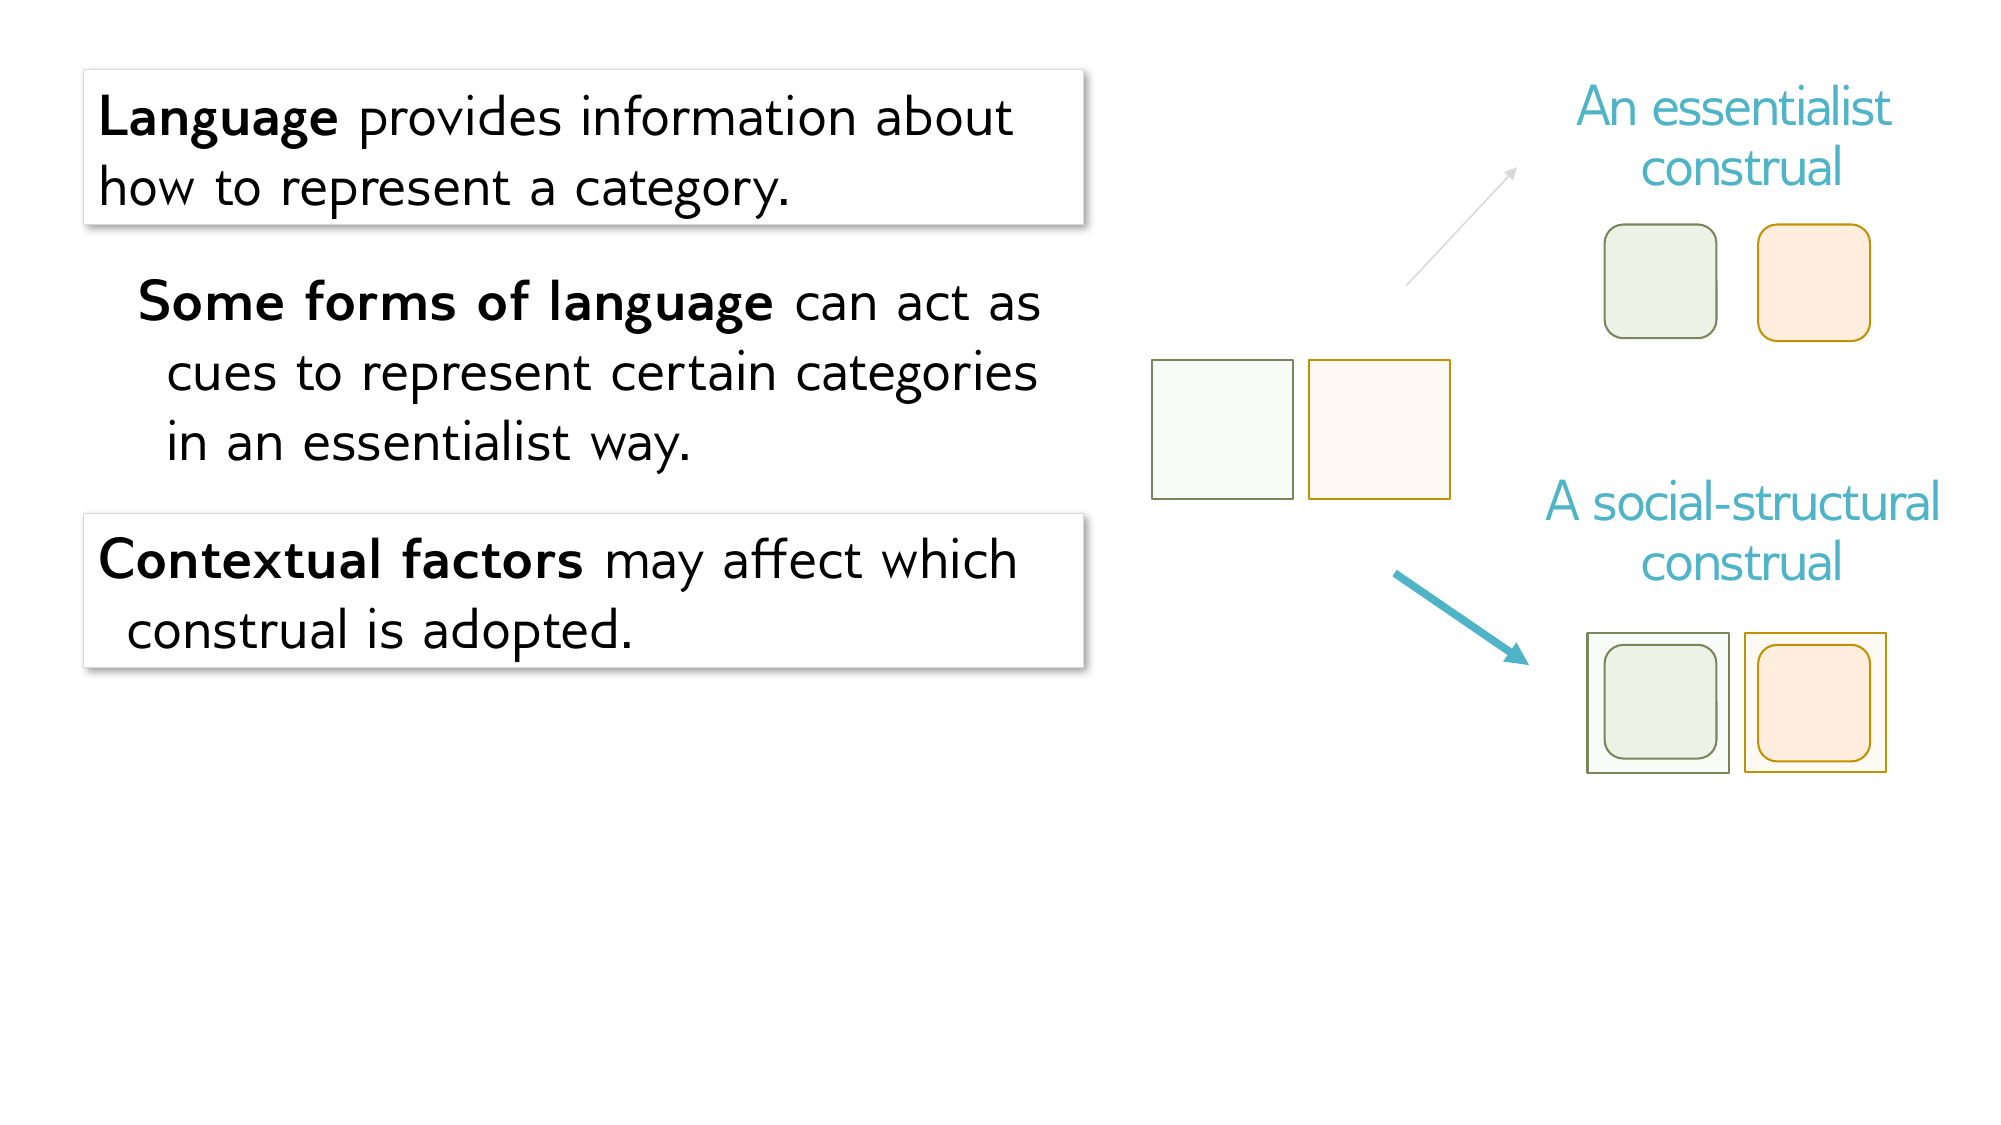

An essentialist
construal
Language provides information about how to represent a category.

Some forms of language can act as cues to represent certain categories in an essentialist way.

A social-structural construal
Contextual factors may affect which construal is adopted.